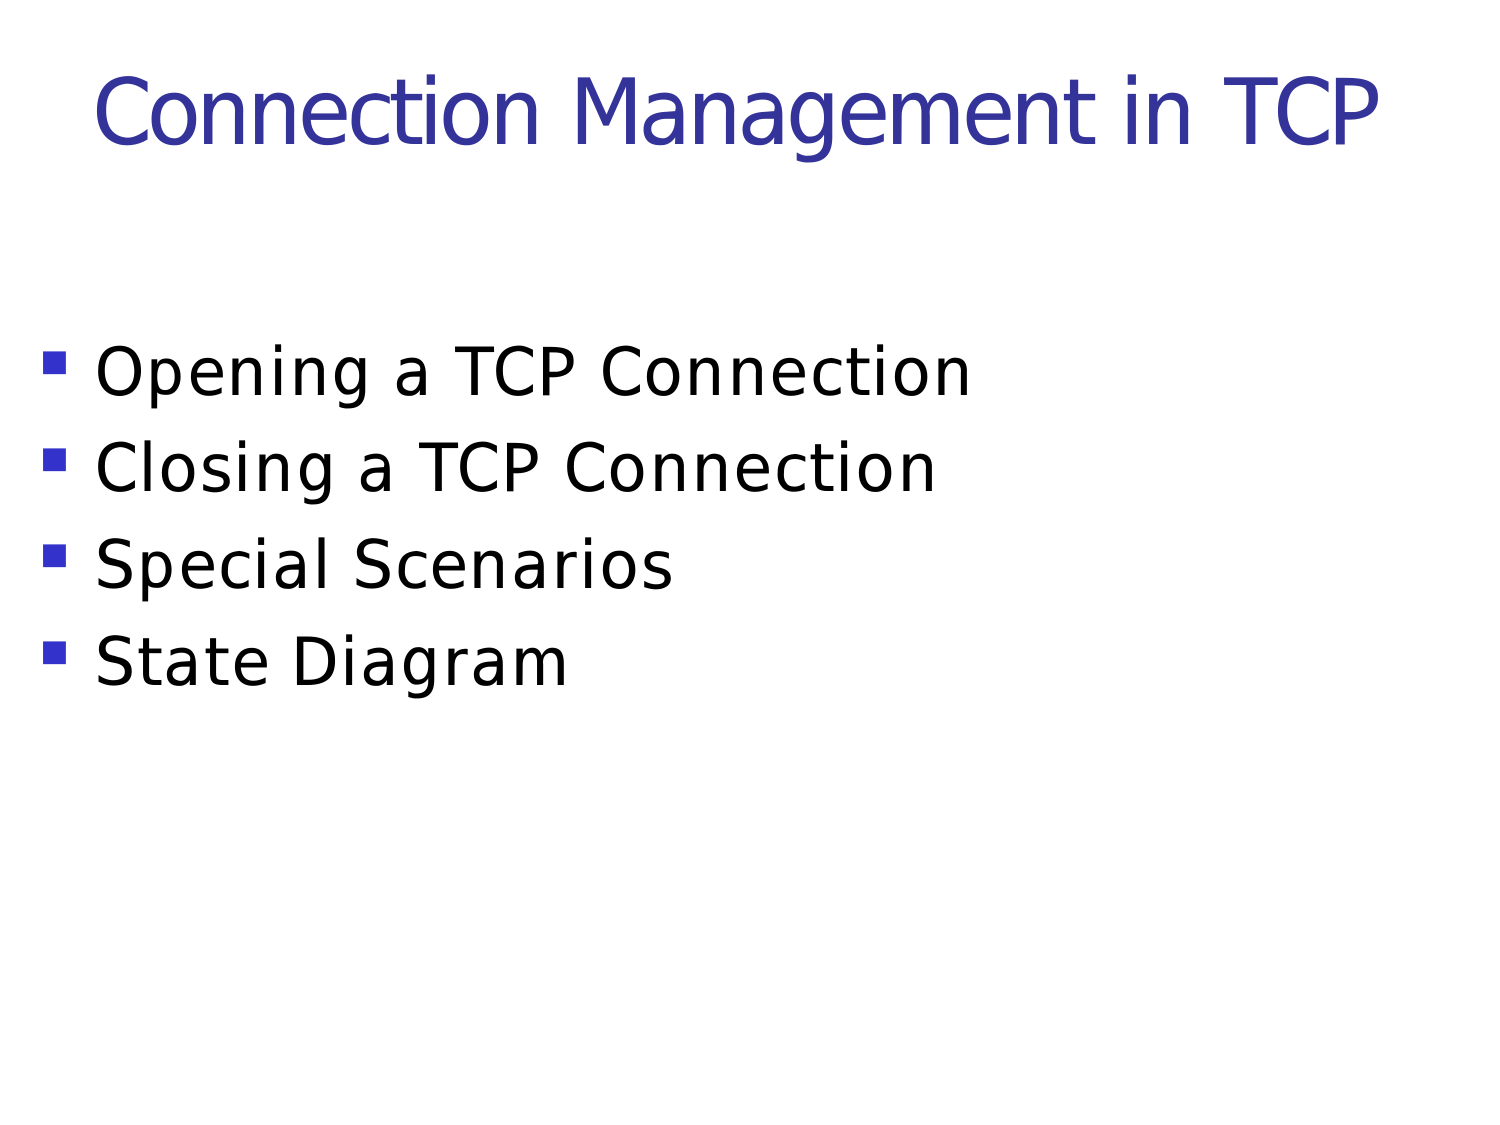

# Connection Management in TCP
Opening a TCP Connection
Closing a TCP Connection
Special Scenarios
State Diagram